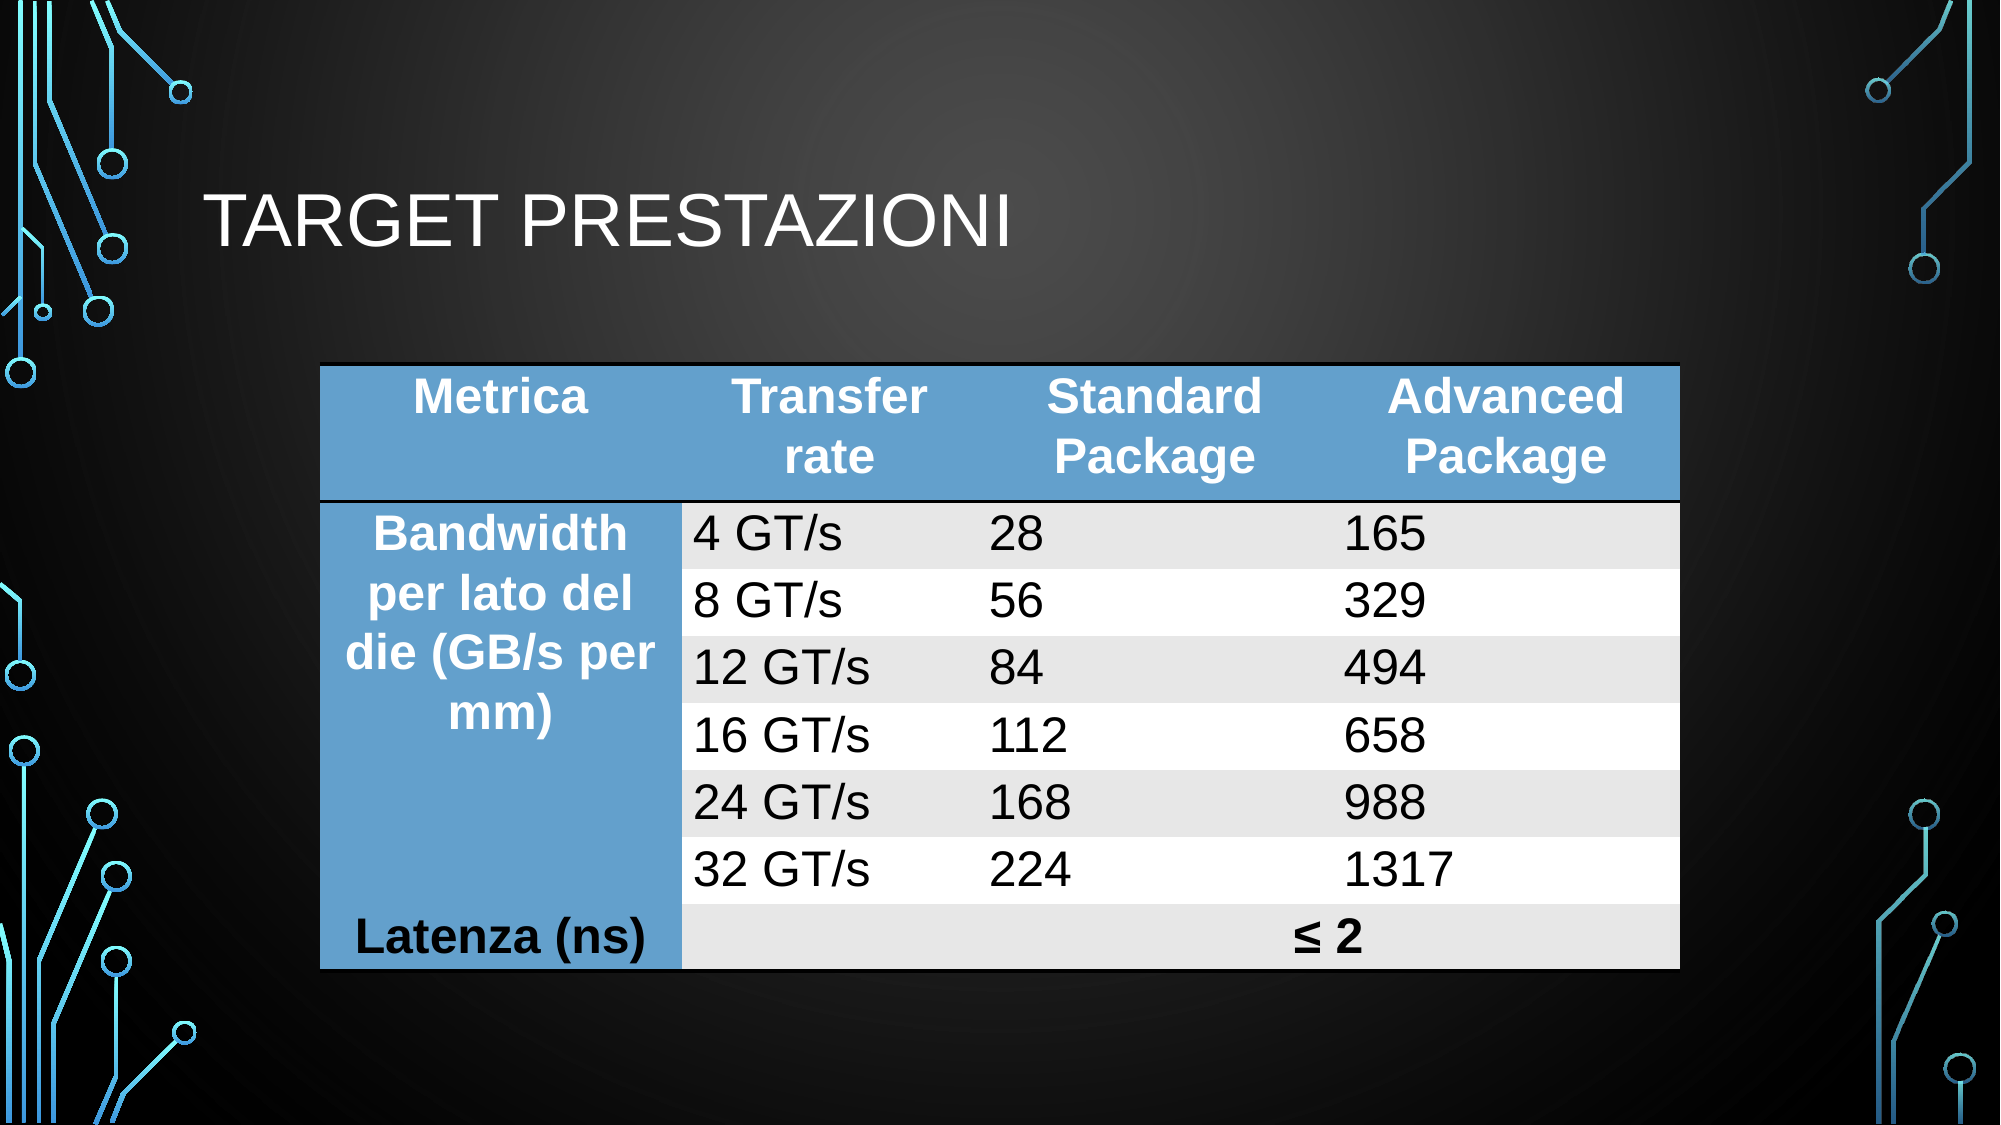

# Target prestazioni
| Metrica | Transfer rate | Standard Package | Advanced Package |
| --- | --- | --- | --- |
| Bandwidth per lato del die (GB/s per mm) | 4 GT/s | 28 | 165 |
|  | 8 GT/s | 56 | 329 |
|  | 12 GT/s | 84 | 494 |
|  | 16 GT/s | 112 | 658 |
|  | 24 GT/s | 168 | 988 |
|  | 32 GT/s | 224 | 1317 |
| Latenza (ns) |  | ≤ 2 |  |